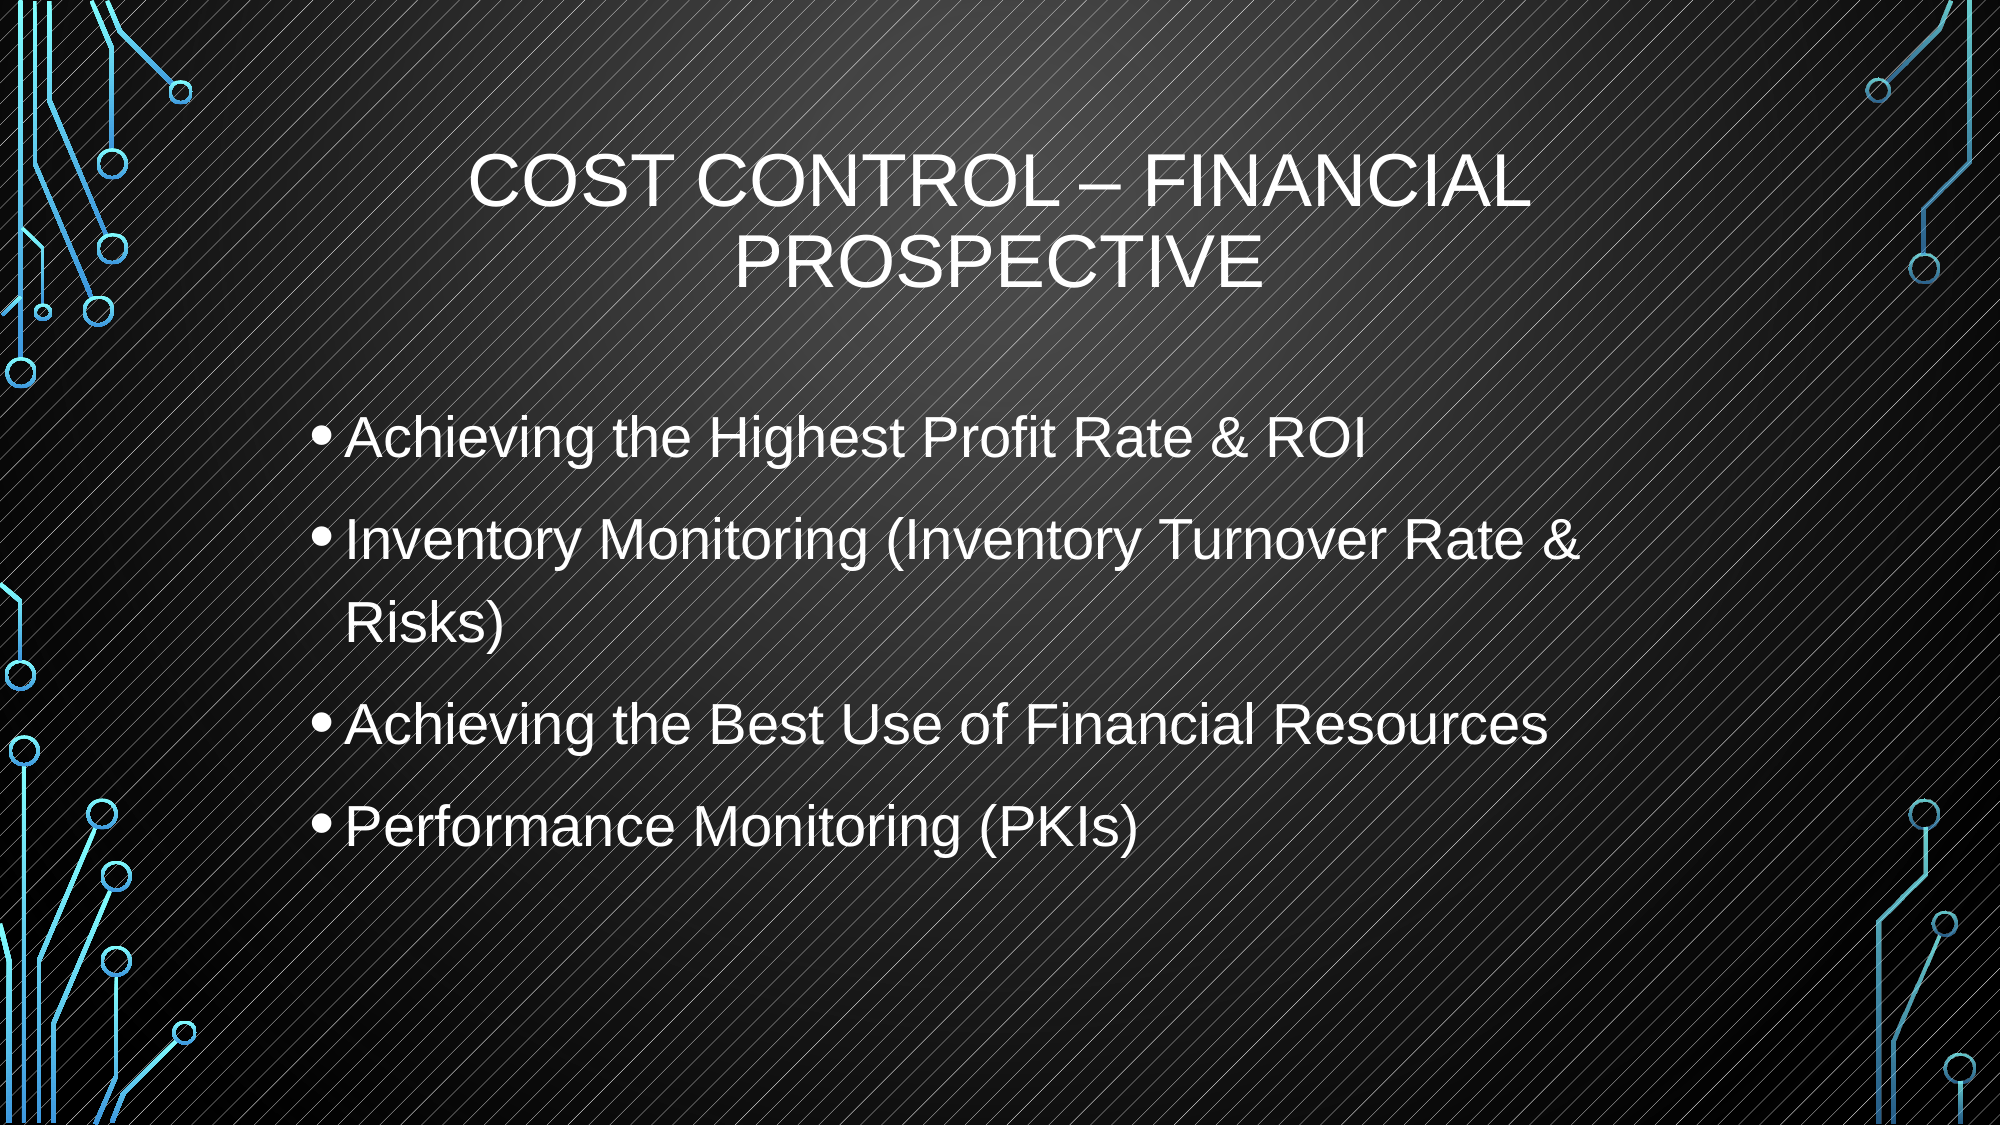

# Cost Control – Financial Prospective
Achieving the Highest Profit Rate & ROI
Inventory Monitoring (Inventory Turnover Rate & Risks)
Achieving the Best Use of Financial Resources
Performance Monitoring (PKIs)